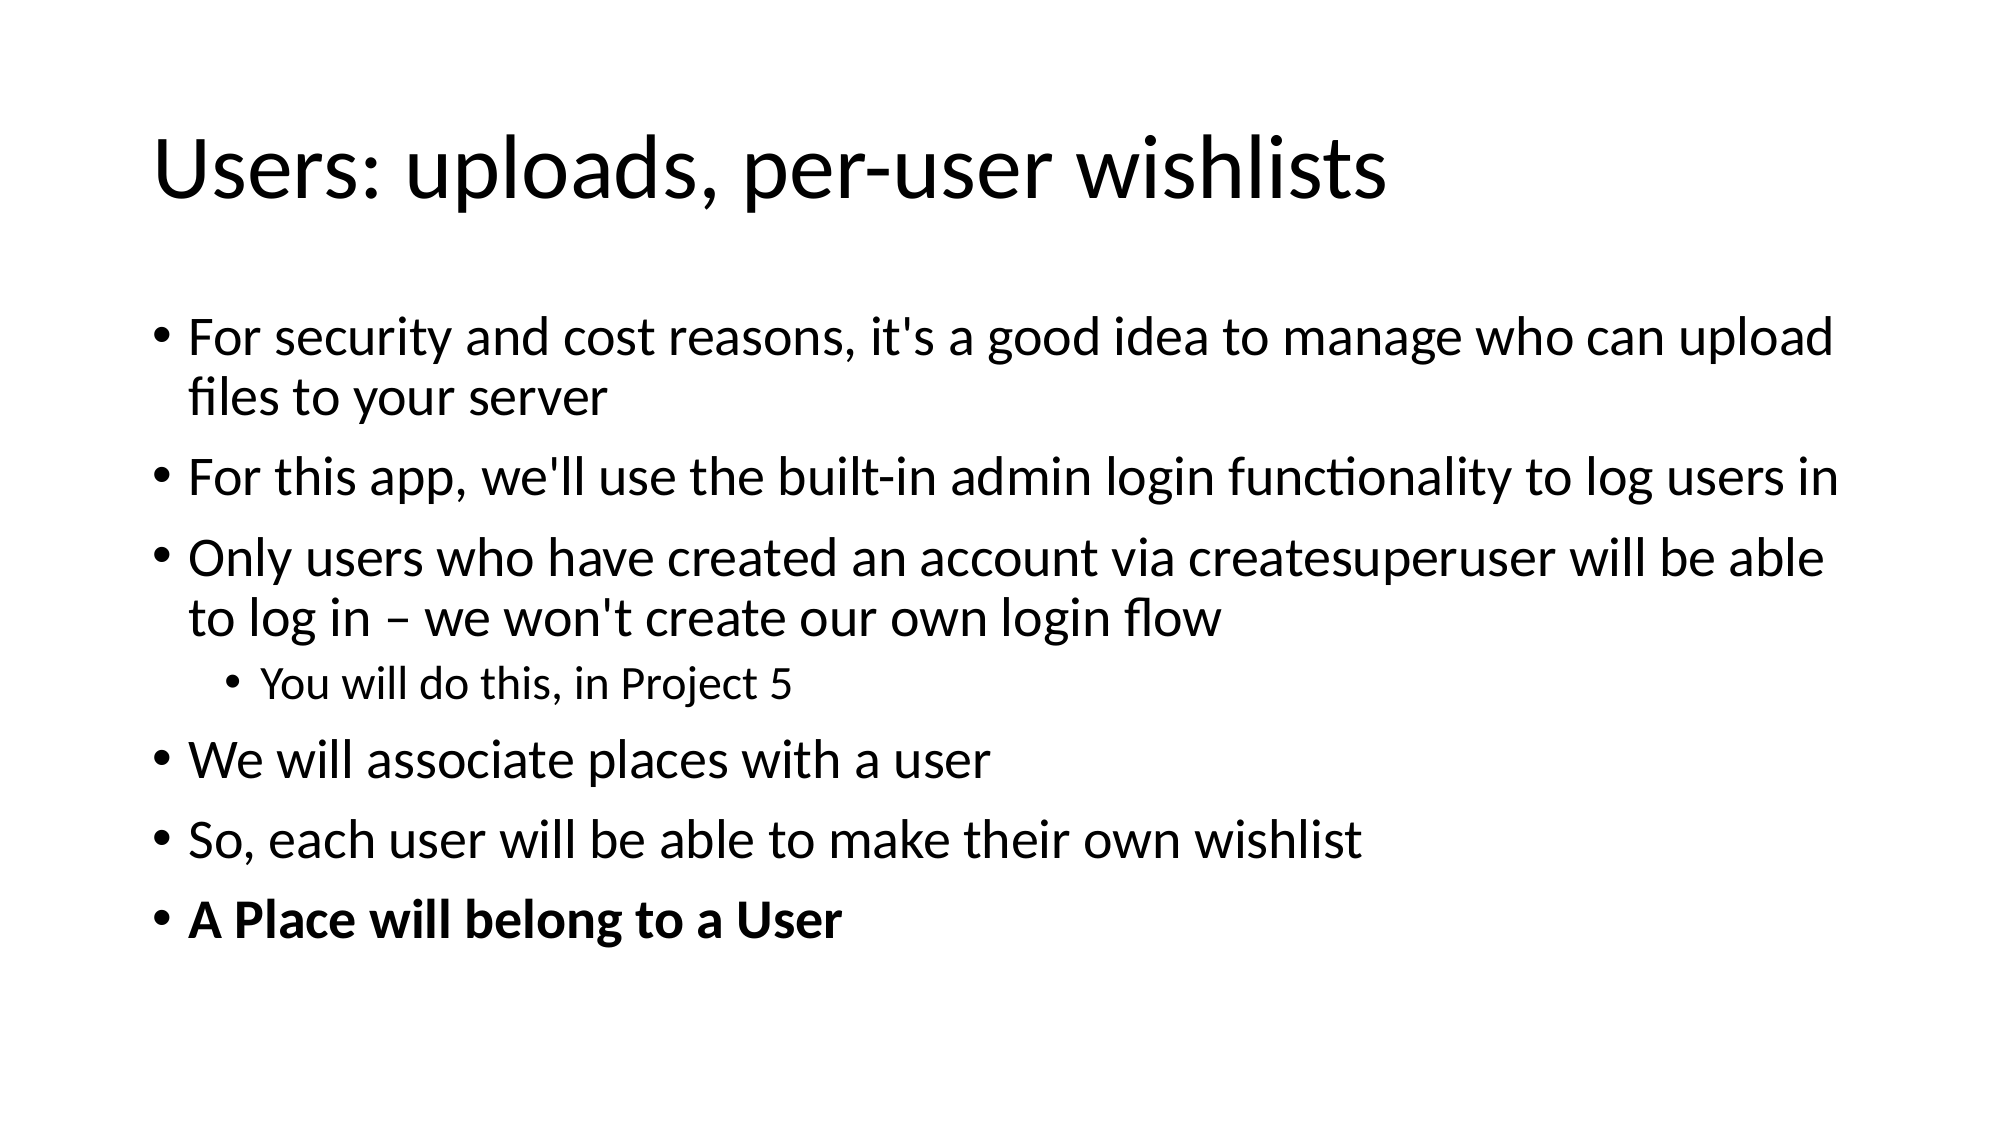

# Users: uploads, per-user wishlists
For security and cost reasons, it's a good idea to manage who can upload files to your server
For this app, we'll use the built-in admin login functionality to log users in
Only users who have created an account via createsuperuser will be able to log in – we won't create our own login flow
You will do this, in Project 5
We will associate places with a user
So, each user will be able to make their own wishlist
A Place will belong to a User